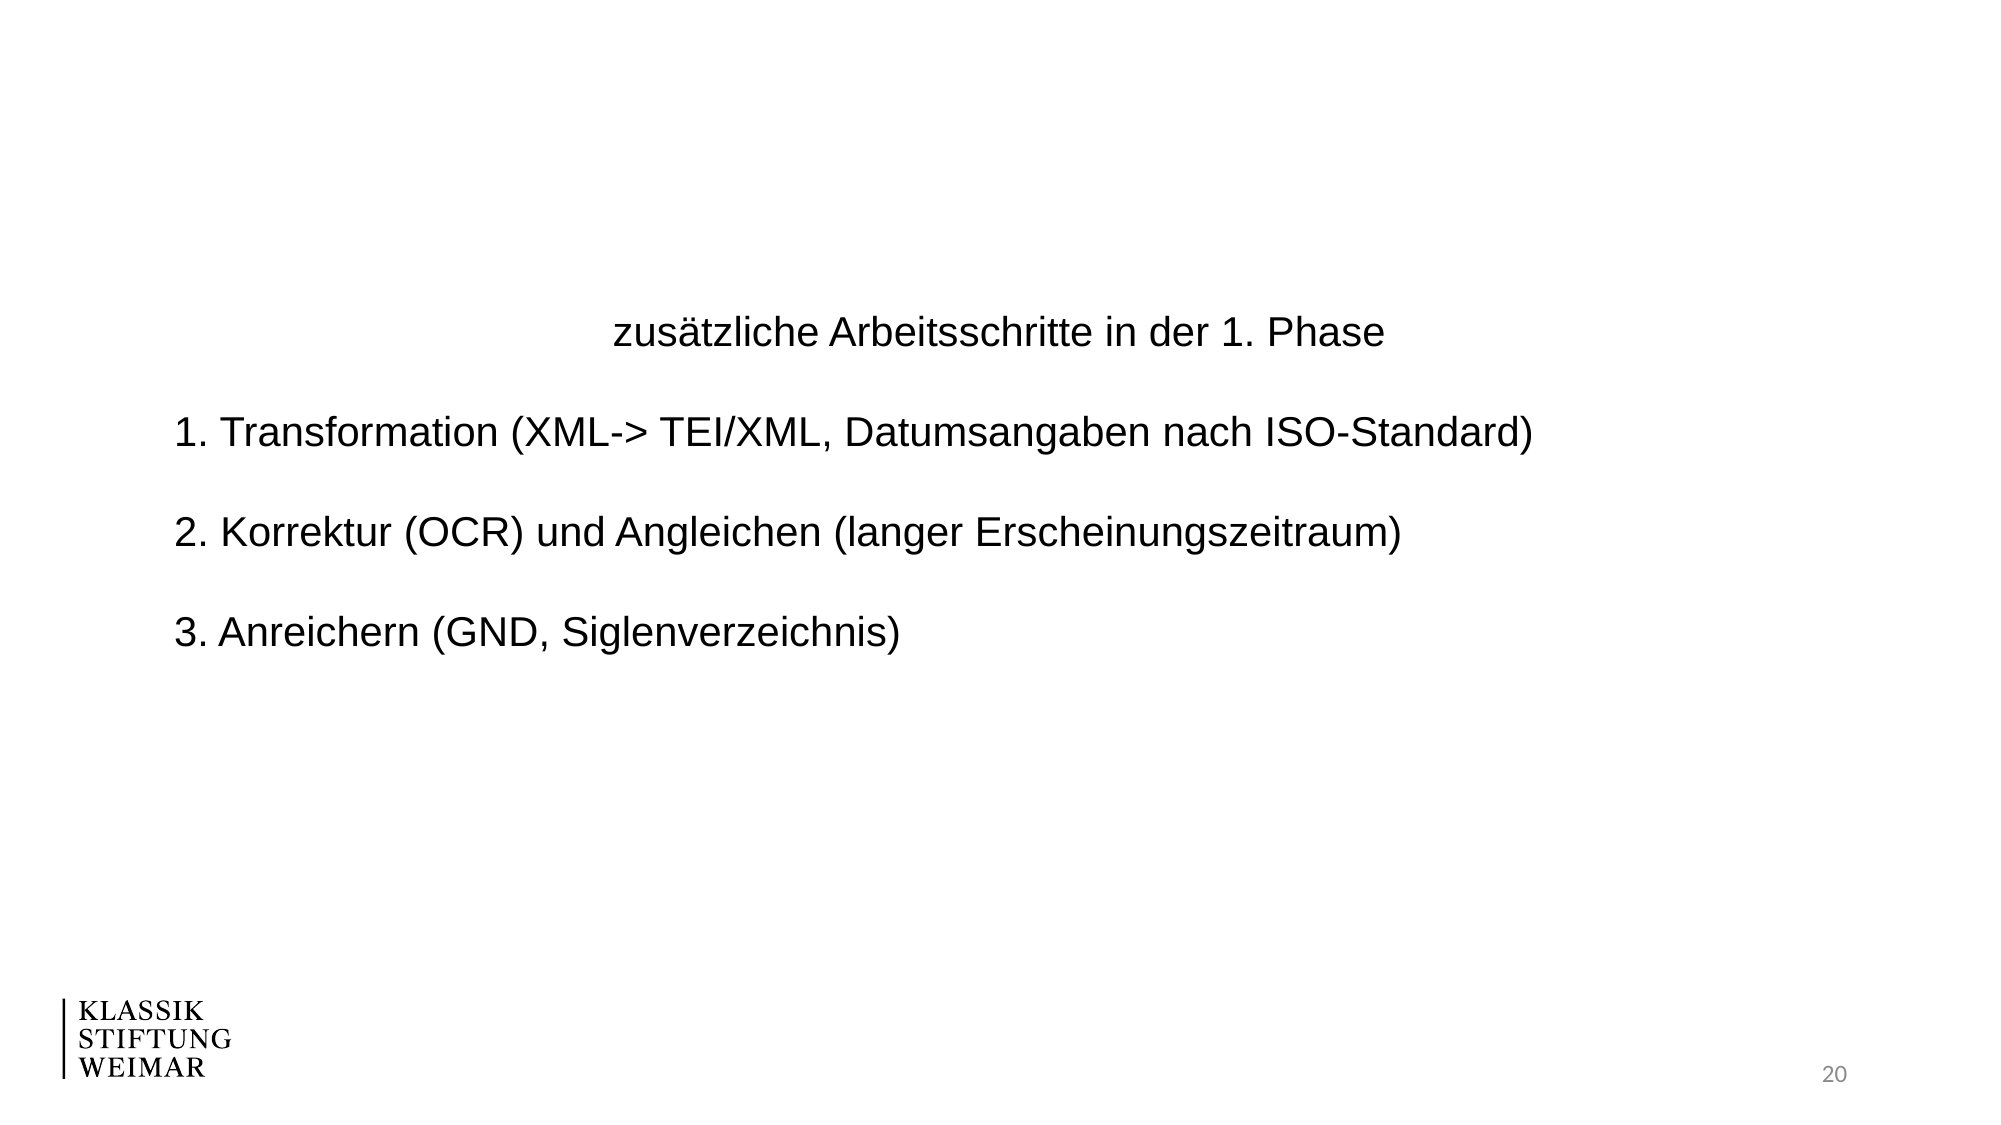

zusätzliche Arbeitsschritte in der 1. Phase

1. Transformation (XML-> TEI/XML, Datumsangaben nach ISO-Standard)

2. Korrektur (OCR) und Angleichen (langer Erscheinungszeitraum)

3. Anreichern (GND, Siglenverzeichnis)
20